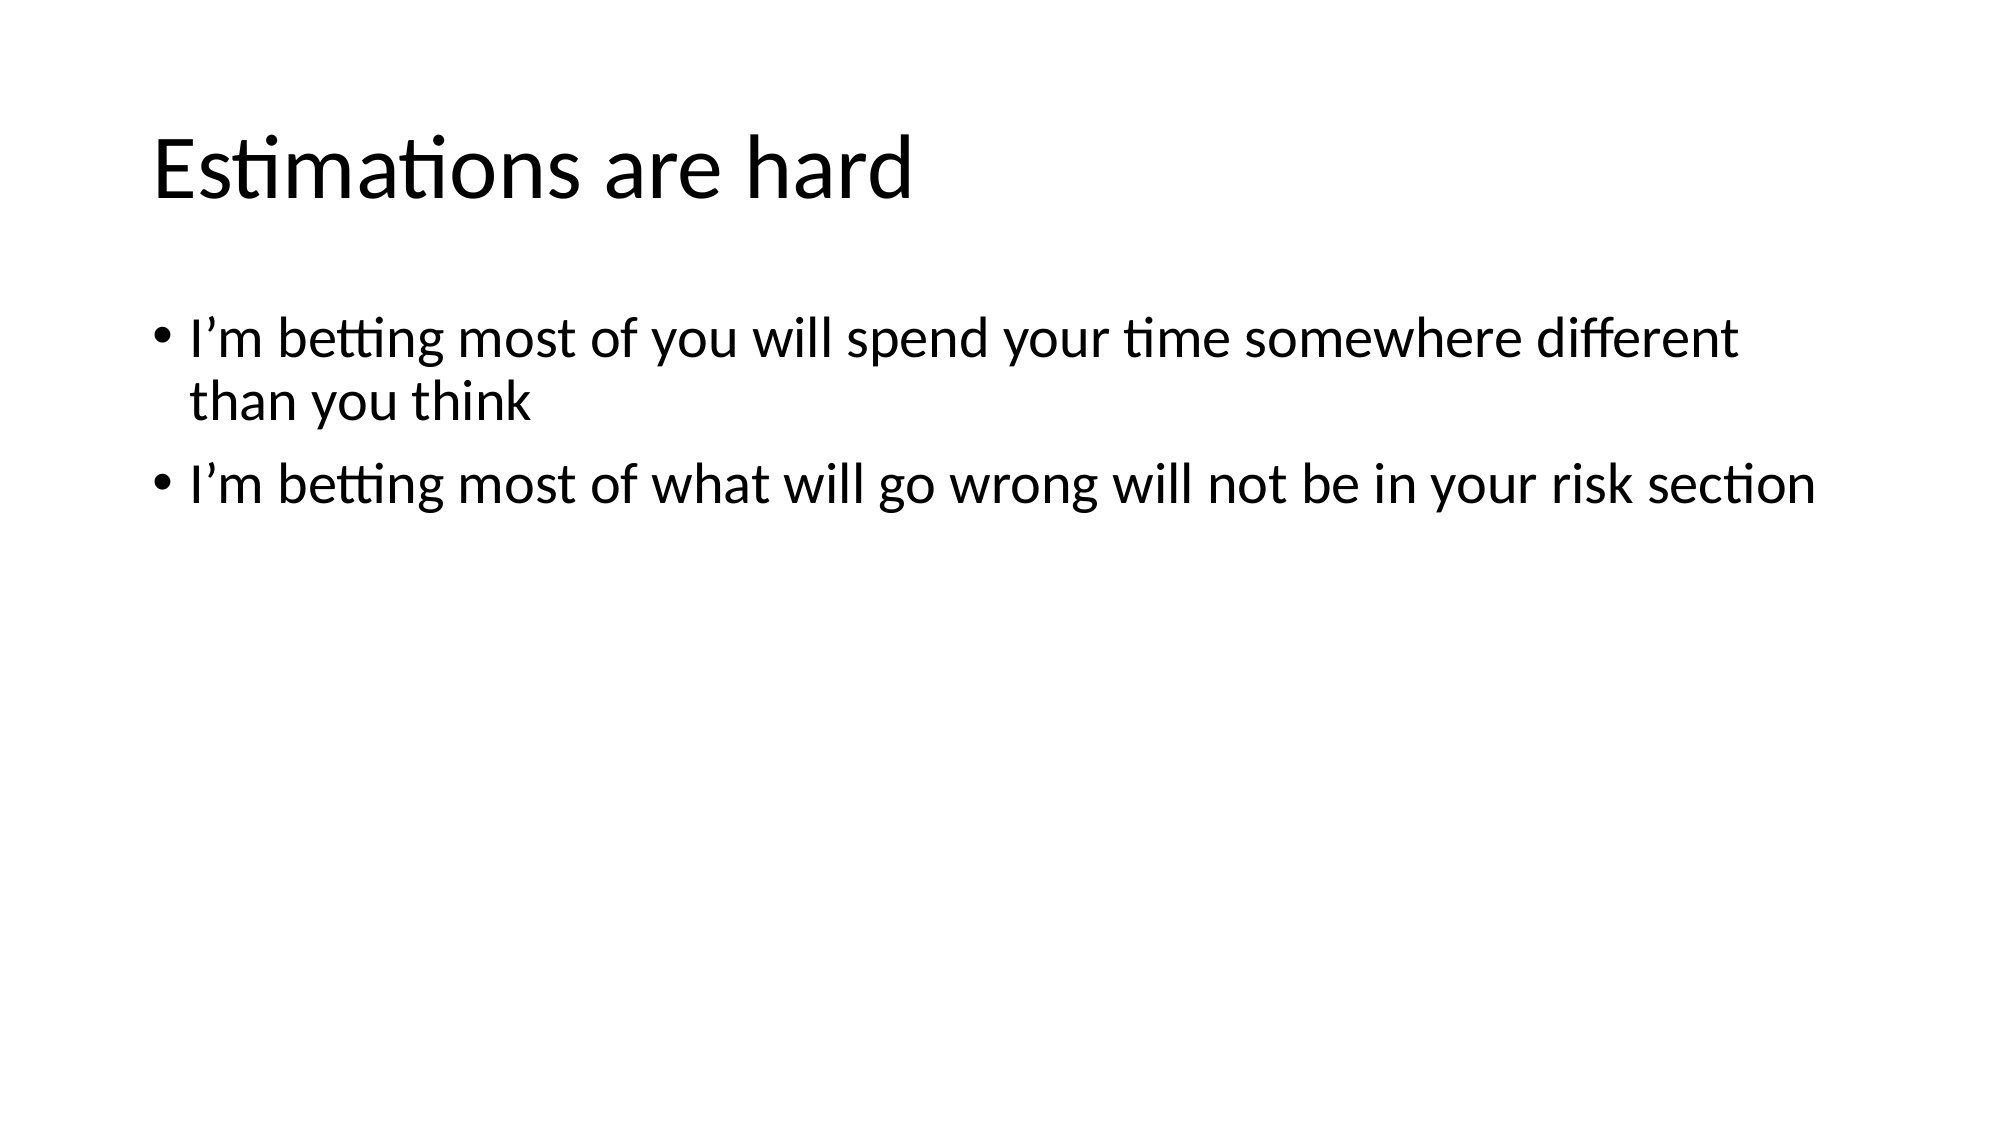

# Estimations are hard
I’m betting most of you will spend your time somewhere different than you think
I’m betting most of what will go wrong will not be in your risk section